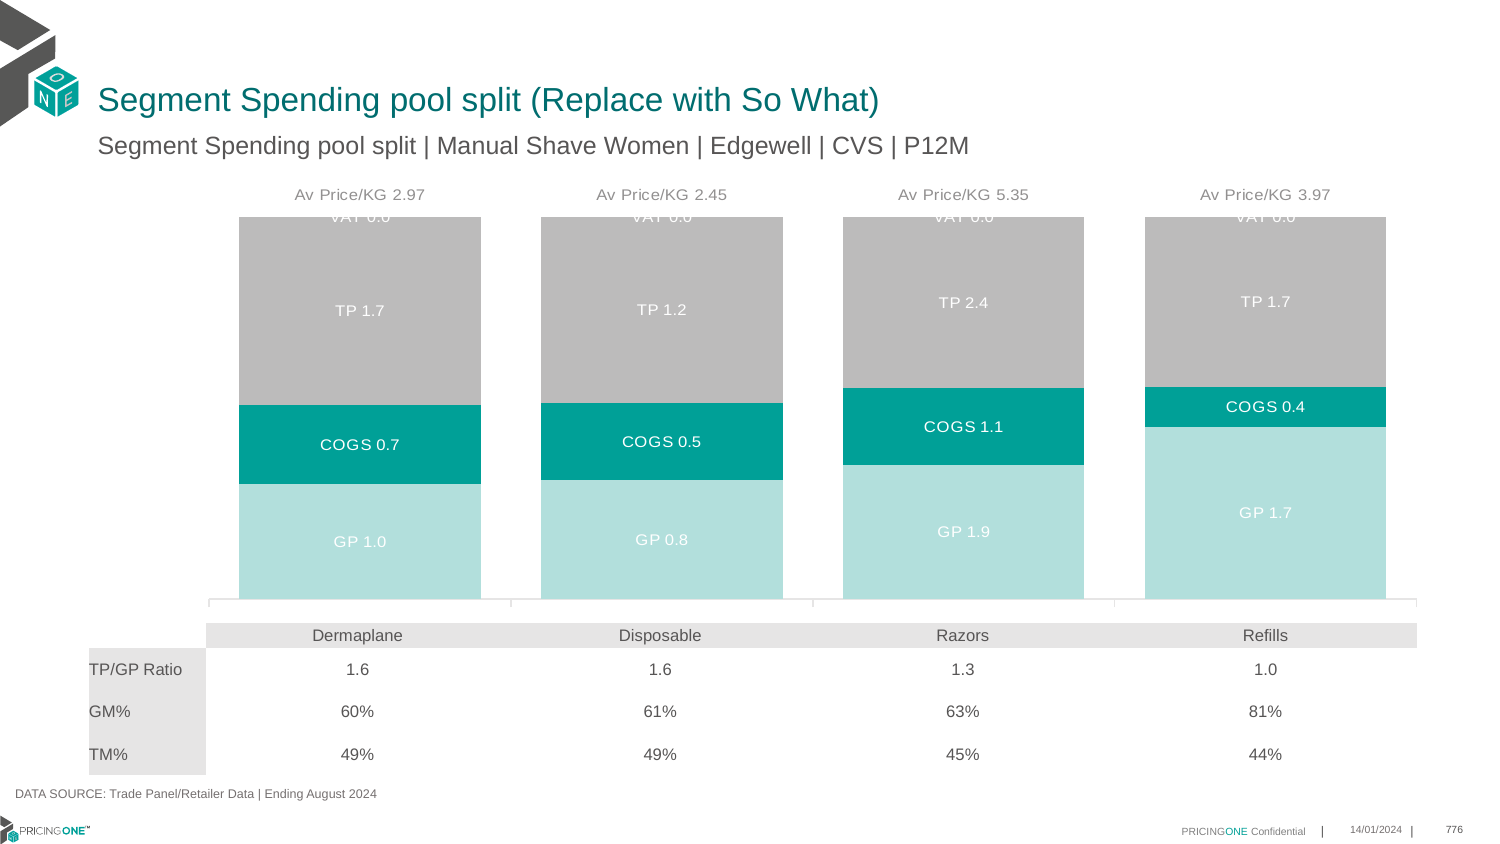

# Segment Spending pool split (Replace with So What)
Segment Spending pool split | Manual Shave Women | Edgewell | CVS | P12M

### Chart

| Category | GP | COGS | TP | VAT |
|---|---|---|---|---|
| Av Price/KG 2.97 | 1.036134933334272 | 0.7048052568777629 | 1.6960189782614816 | 0.0 |
| Av Price/KG 2.45 | 0.7602912005153892 | 0.49469304778546525 | 1.1957474976987459 | 0.0 |
| Av Price/KG 5.35 | 1.872656395039735 | 1.079783595010546 | 2.3931223875618084 | 0.0 |
| Av Price/KG 3.97 | 1.7400149194363 | 0.4085662357474751 | 1.7273263342134793 | 0.0 |
|  | Dermaplane | Disposable | Razors | Refills |
| --- | --- | --- | --- | --- |
| TP/GP Ratio | 1.6 | 1.6 | 1.3 | 1.0 |
| GM% | 60% | 61% | 63% | 81% |
| TM% | 49% | 49% | 45% | 44% |
DATA SOURCE: Trade Panel/Retailer Data | Ending August 2024

14/01/2024
776